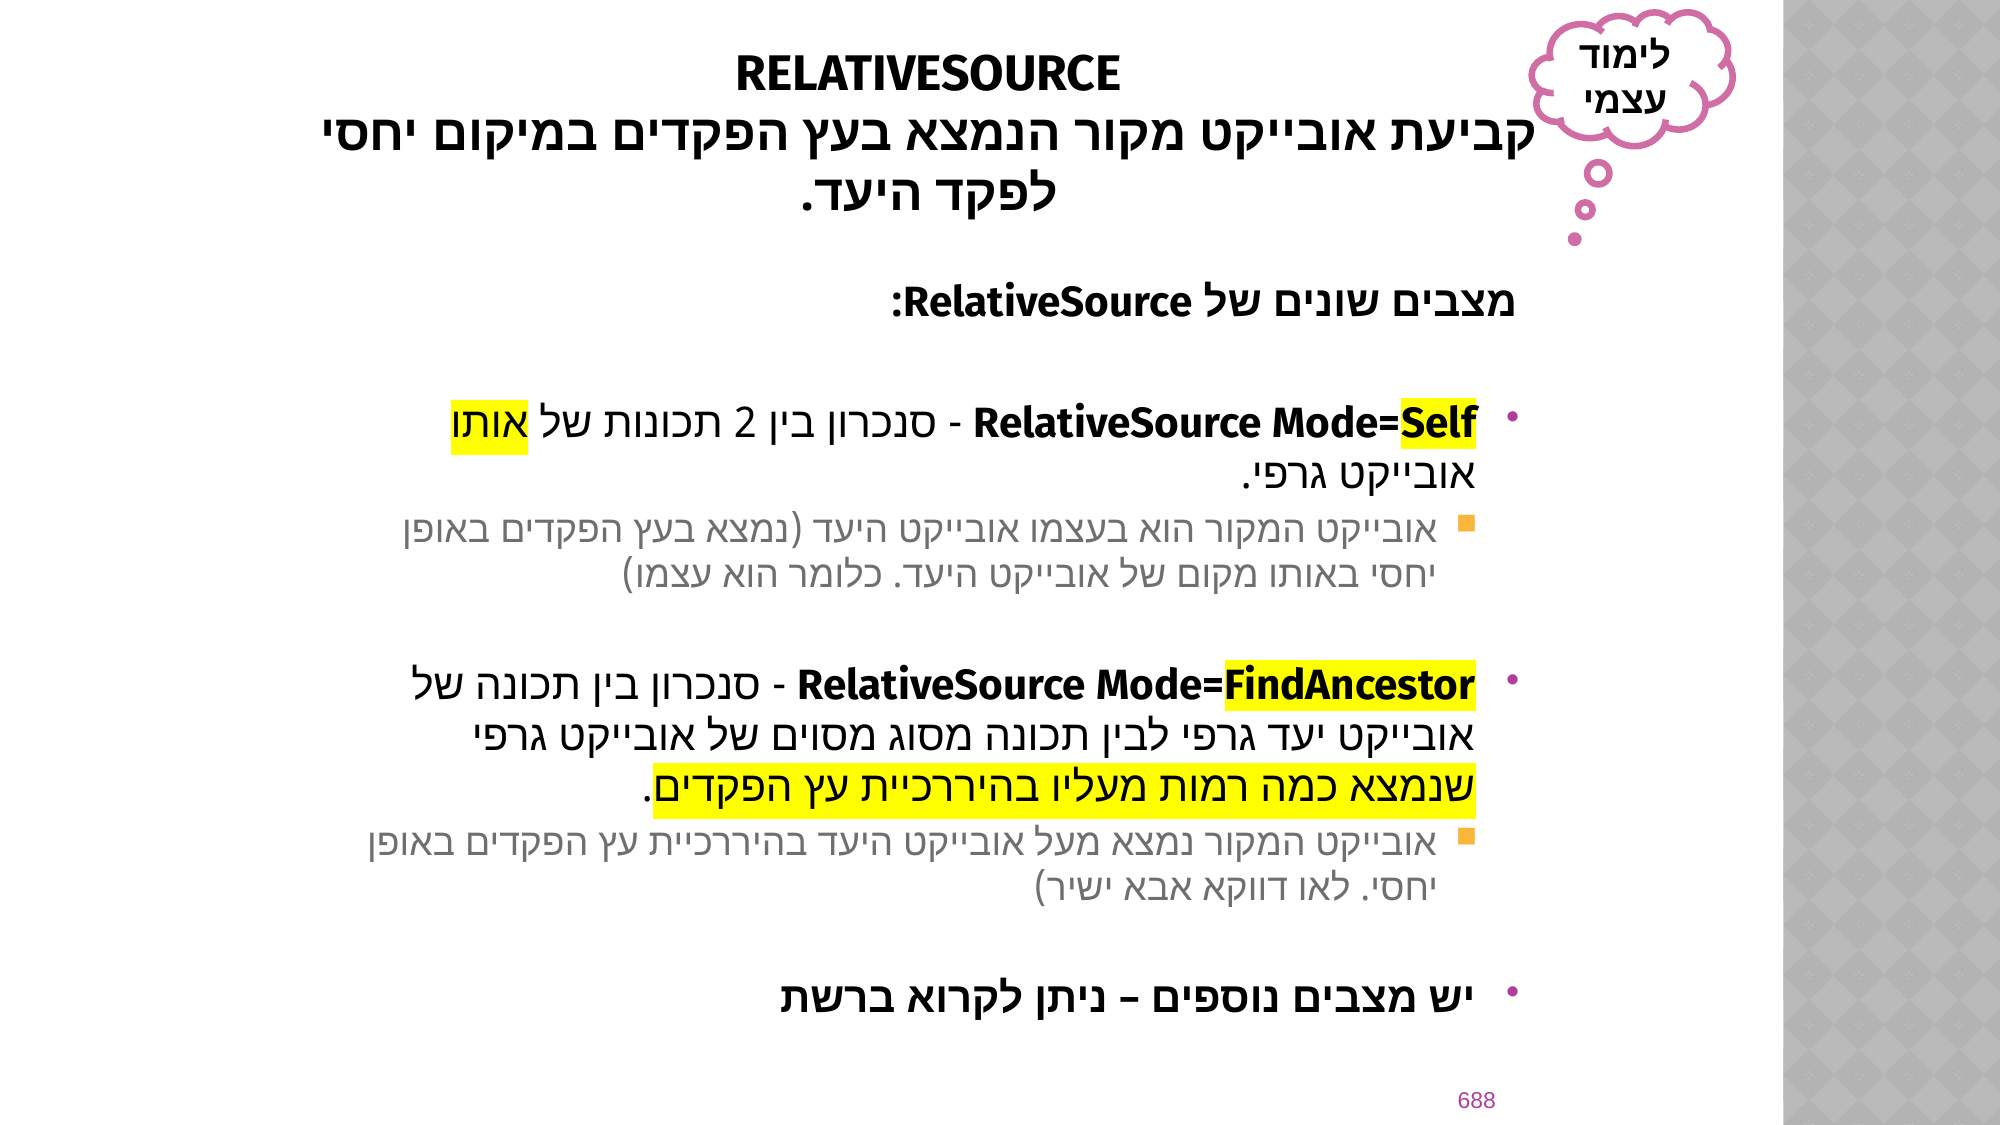

לימוד עצמי
# RelativeSource קביעת אובייקט מקור הנמצא בעץ הפקדים במיקום יחסי לפקד היעד.
מצבים שונים של RelativeSource:

RelativeSource Mode=Self - סנכרון בין 2 תכונות של אותו אובייקט גרפי.
אובייקט המקור הוא בעצמו אובייקט היעד (נמצא בעץ הפקדים באופן יחסי באותו מקום של אובייקט היעד. כלומר הוא עצמו)

RelativeSource Mode=FindAncestor - סנכרון בין תכונה של אובייקט יעד גרפי לבין תכונה מסוג מסוים של אובייקט גרפי שנמצא כמה רמות מעליו בהיררכיית עץ הפקדים.
אובייקט המקור נמצא מעל אובייקט היעד בהיררכיית עץ הפקדים באופן יחסי. לאו דווקא אבא ישיר)

יש מצבים נוספים – ניתן לקרוא ברשת
688